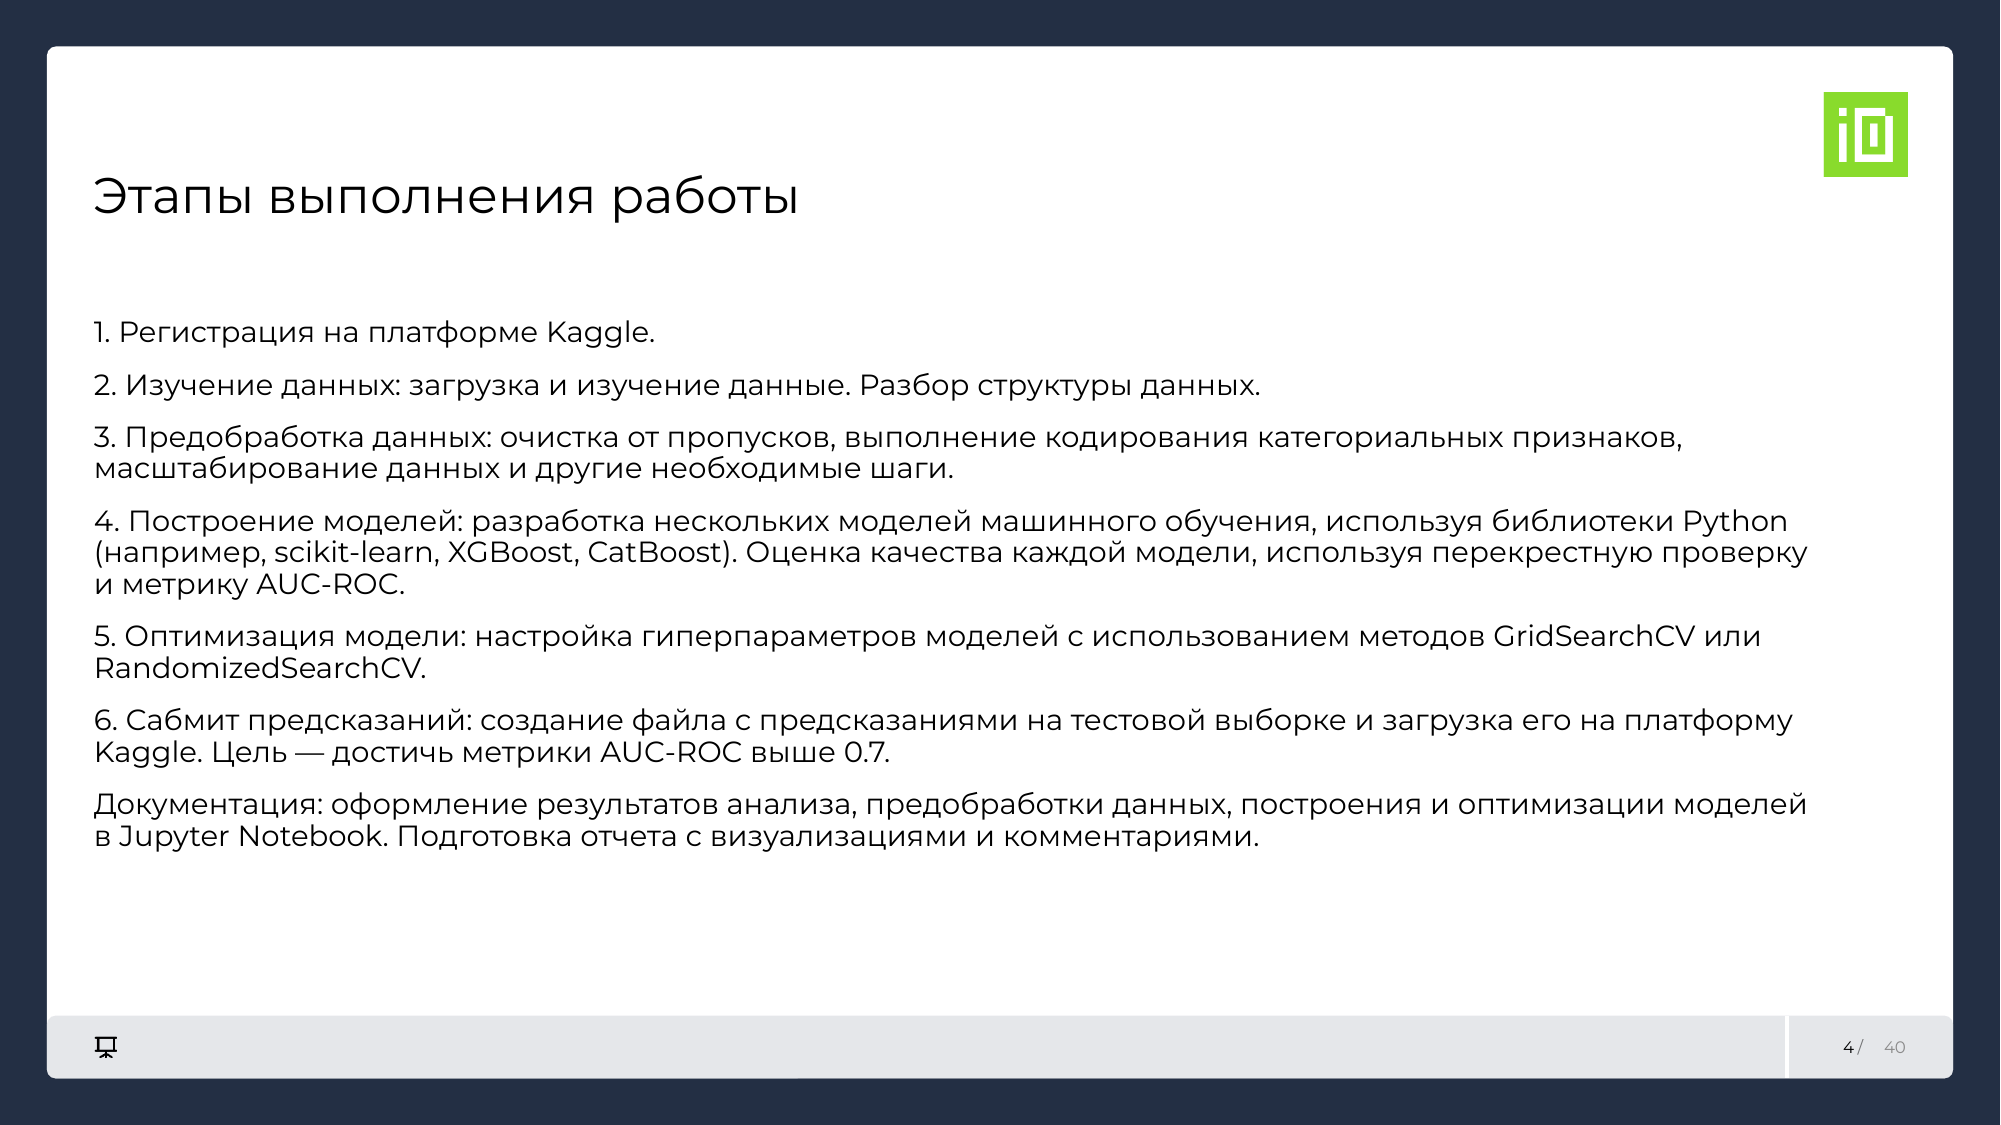

# Этапы выполнения работы
1. Регистрация на платформе Kaggle.
2. Изучение данных: загрузка и изучение данные. Разбор структуры данных.
3. Предобработка данных: очистка от пропусков, выполнение кодирования категориальных признаков, масштабирование данных и другие необходимые шаги.
4. Построение моделей: разработка нескольких моделей машинного обучения, используя библиотеки Python (например, scikit-learn, XGBoost, CatBoost). Оценка качества каждой модели, используя перекрестную проверку и метрику AUC-ROC.
5. Оптимизация модели: настройка гиперпараметров моделей с использованием методов GridSearchCV или RandomizedSearchCV.
6. Сабмит предсказаний: создание файла с предсказаниями на тестовой выборке и загрузка его на платформу Kaggle. Цель — достичь метрики AUC-ROC выше 0.7.
Документация: оформление результатов анализа, предобработки данных, построения и оптимизации моделей в Jupyter Notebook. Подготовка отчета с визуализациями и комментариями.

4
40